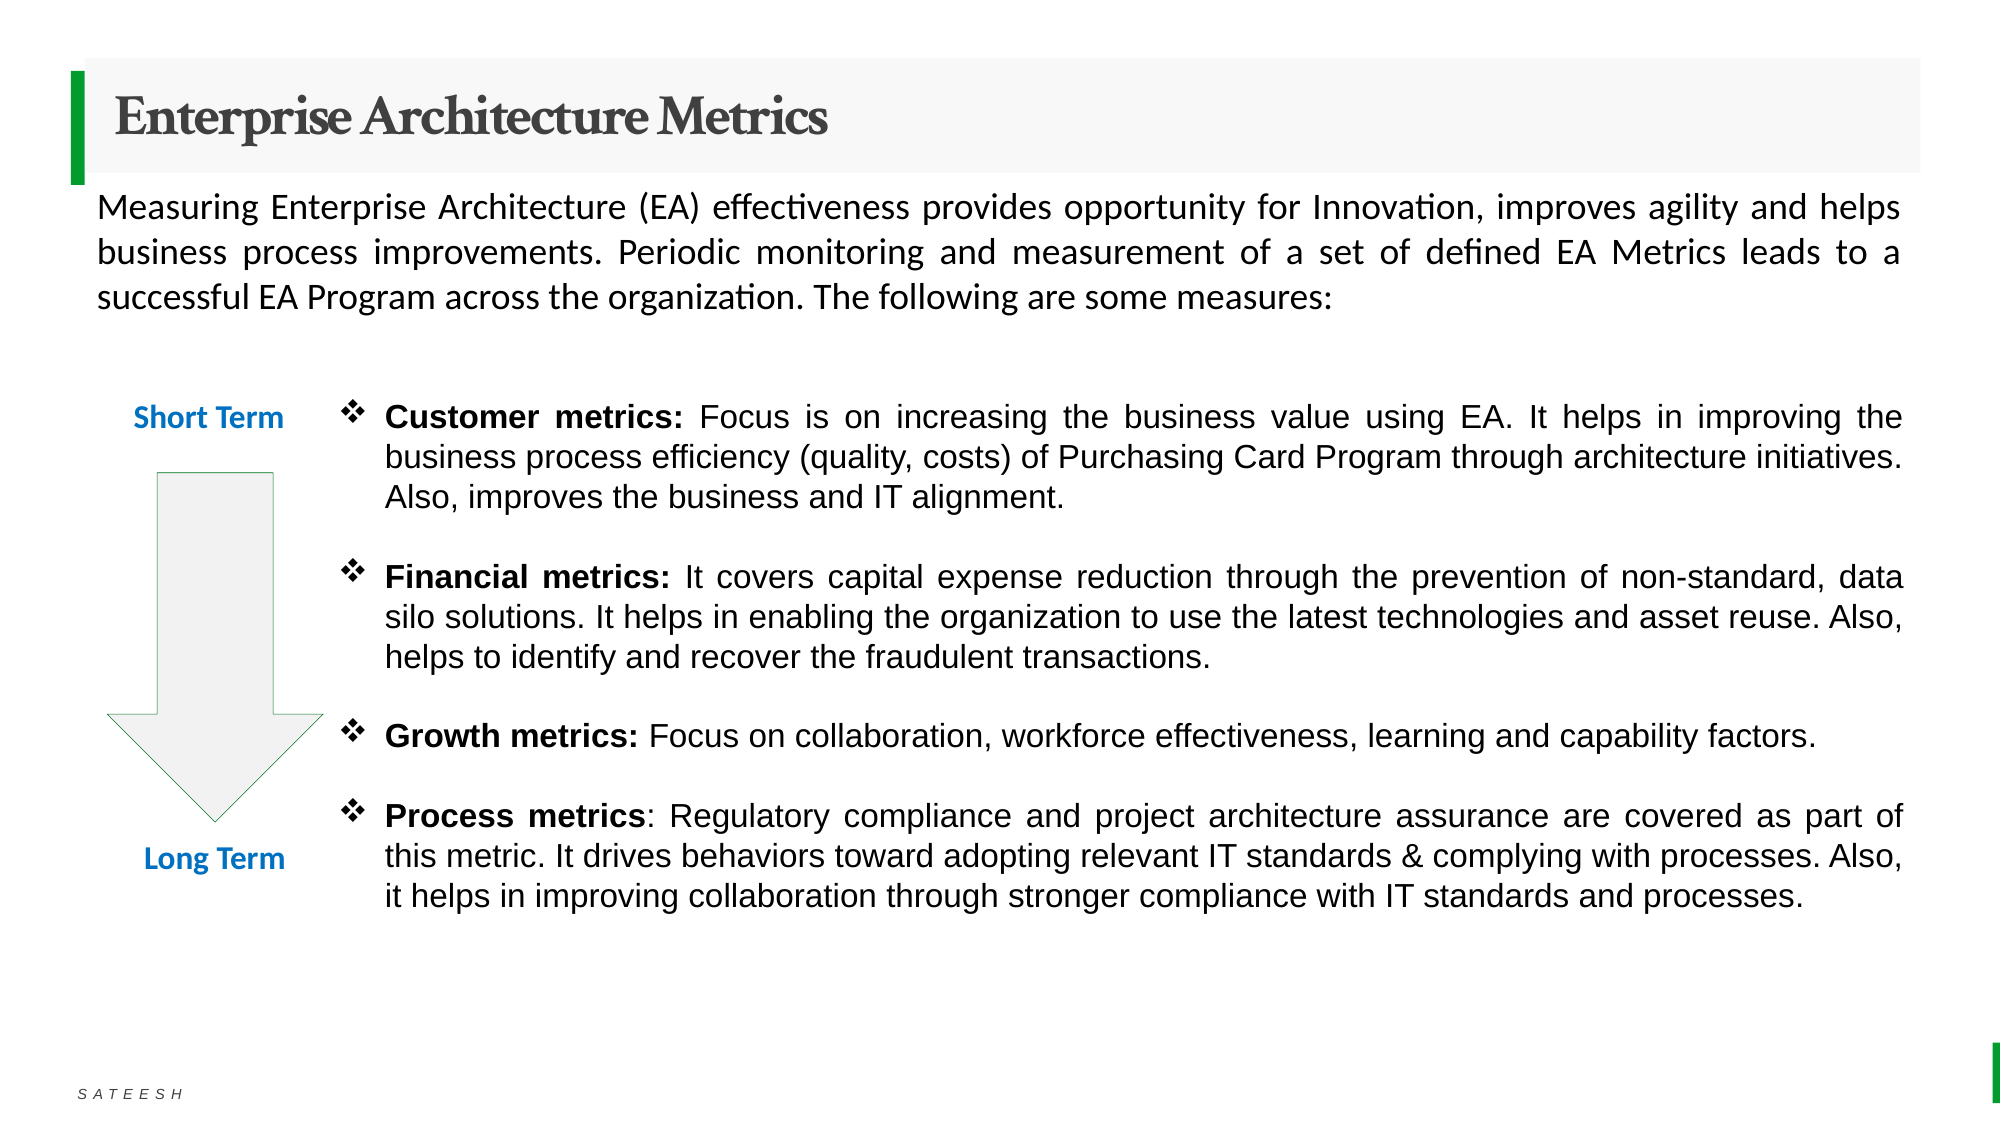

# Enterprise Architecture Metrics
Measuring Enterprise Architecture (EA) effectiveness provides opportunity for Innovation, improves agility and helps business process improvements. Periodic monitoring and measurement of a set of defined EA Metrics leads to a successful EA Program across the organization. The following are some measures:
Customer metrics: Focus is on increasing the business value using EA. It helps in improving the business process efficiency (quality, costs) of Purchasing Card Program through architecture initiatives. Also, improves the business and IT alignment.

Financial metrics: It covers capital expense reduction through the prevention of non-standard, data silo solutions. It helps in enabling the organization to use the latest technologies and asset reuse. Also, helps to identify and recover the fraudulent transactions.

Growth metrics: Focus on collaboration, workforce effectiveness, learning and capability factors.

Process metrics: Regulatory compliance and project architecture assurance are covered as part of this metric. It drives behaviors toward adopting relevant IT standards & complying with processes. Also, it helps in improving collaboration through stronger compliance with IT standards and processes.
Short Term

Long Term